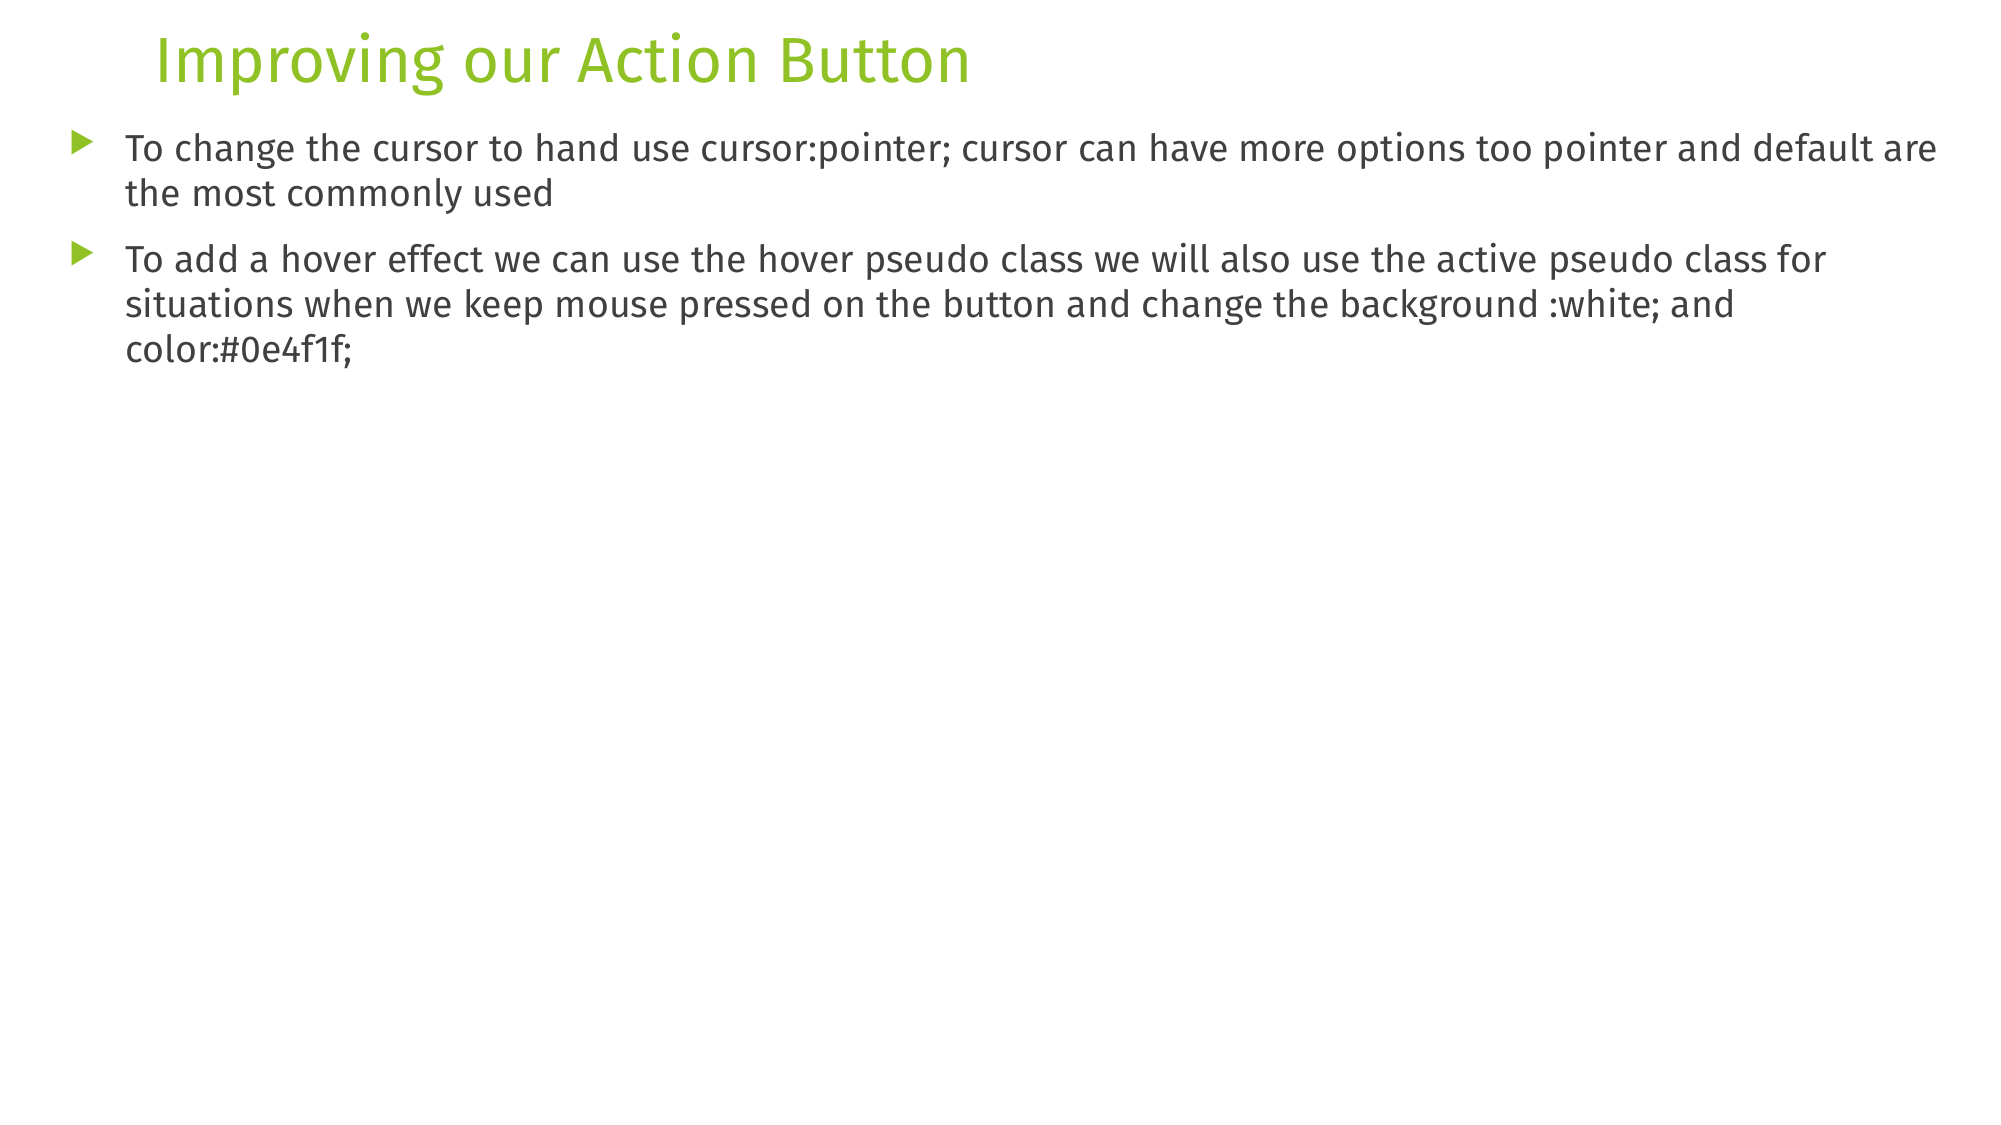

# Improving our Action Button
To change the cursor to hand use cursor:pointer; cursor can have more options too pointer and default are the most commonly used
To add a hover effect we can use the hover pseudo class we will also use the active pseudo class for situations when we keep mouse pressed on the button and change the background :white; and color:#0e4f1f;